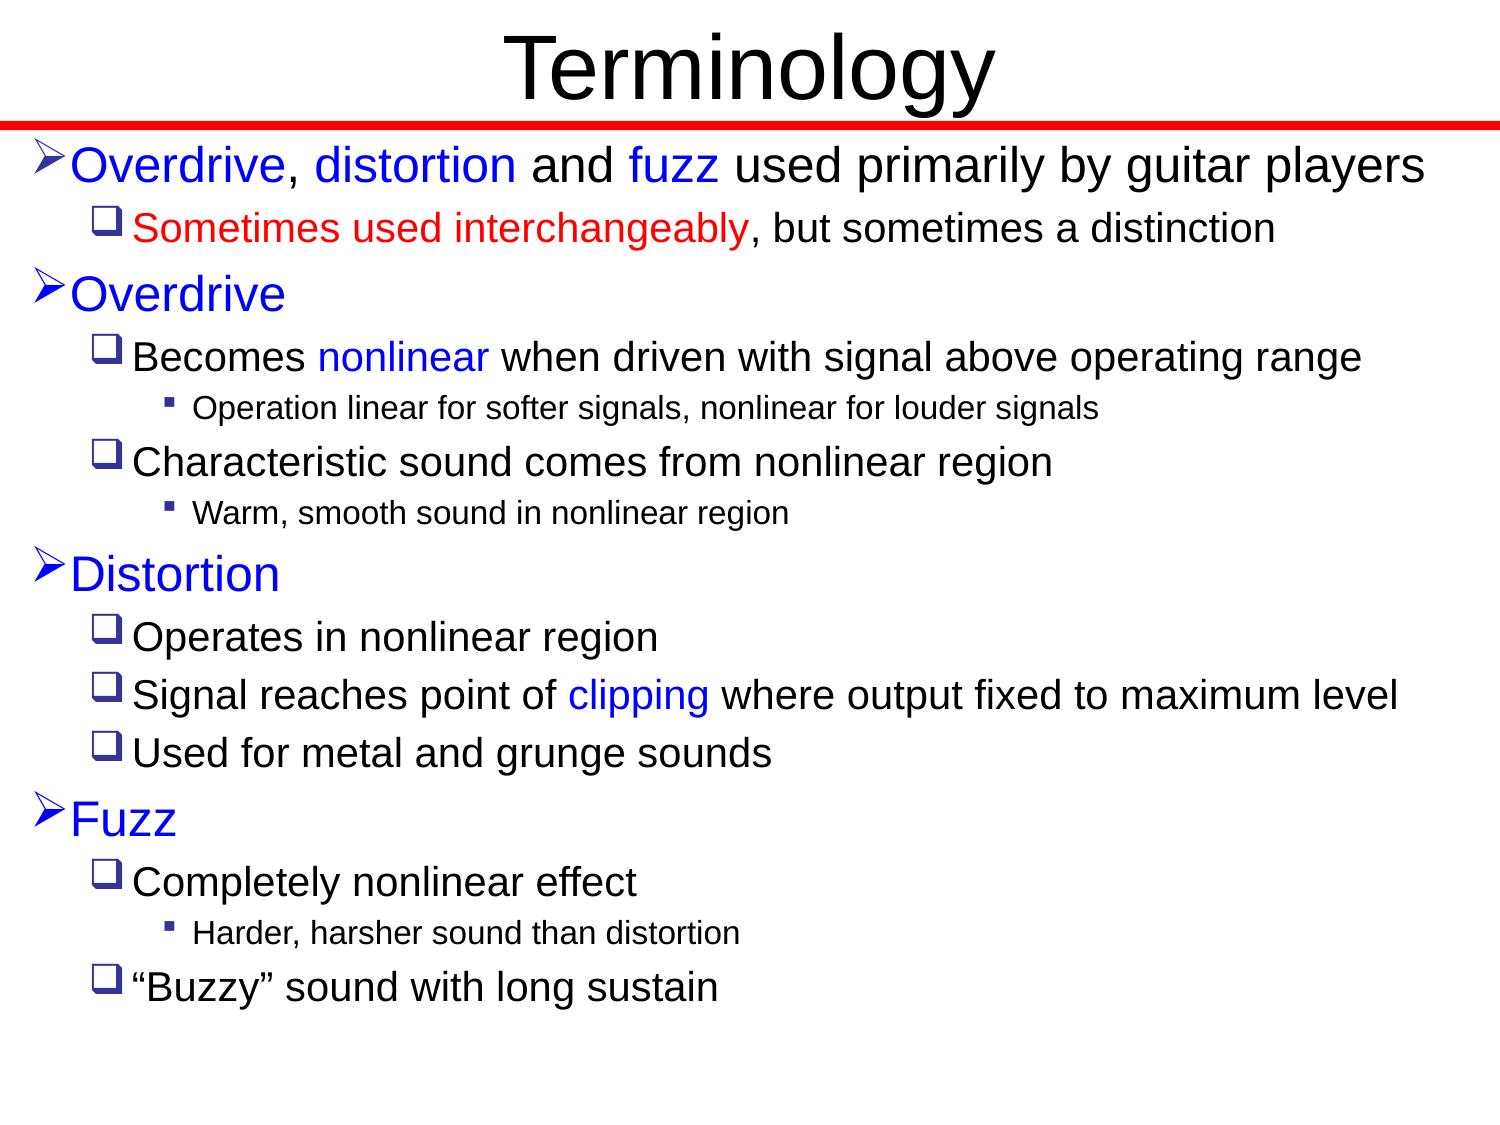

# Terminology
Overdrive, distortion and fuzz used primarily by guitar players
Sometimes used interchangeably, but sometimes a distinction
Overdrive
Becomes nonlinear when driven with signal above operating range
Operation linear for softer signals, nonlinear for louder signals
Characteristic sound comes from nonlinear region
Warm, smooth sound in nonlinear region
Distortion
Operates in nonlinear region
Signal reaches point of clipping where output fixed to maximum level
Used for metal and grunge sounds
Fuzz
Completely nonlinear effect
Harder, harsher sound than distortion
“Buzzy” sound with long sustain